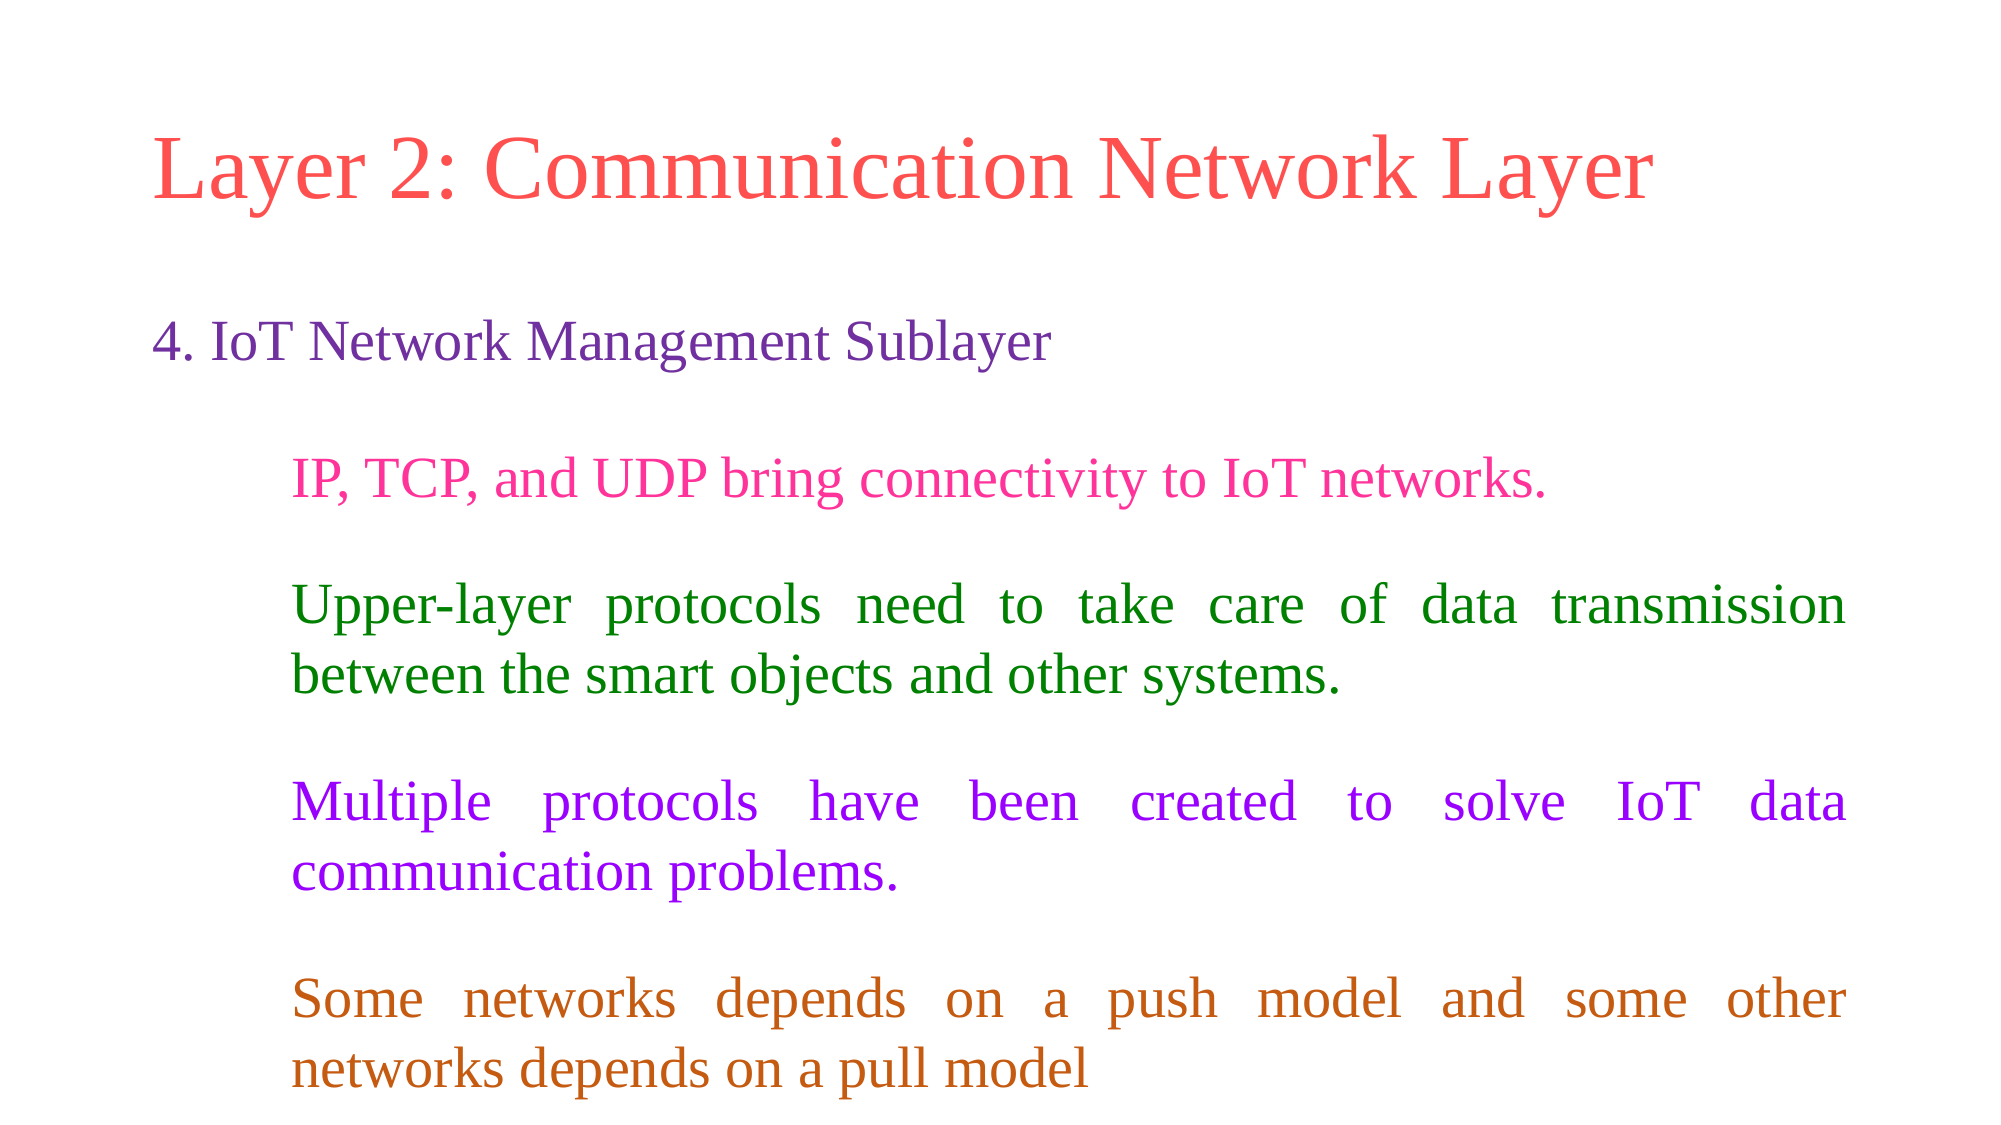

# Layer 2: Communication Network Layer
4. IoT Network Management Sublayer
IP, TCP, and UDP bring connectivity to IoT networks.
Upper-layer protocols need to take care of data transmission between the smart objects and other systems.
Multiple protocols have been created to solve IoT data communication problems.
Some networks depends on a push model and some other networks depends on a pull model